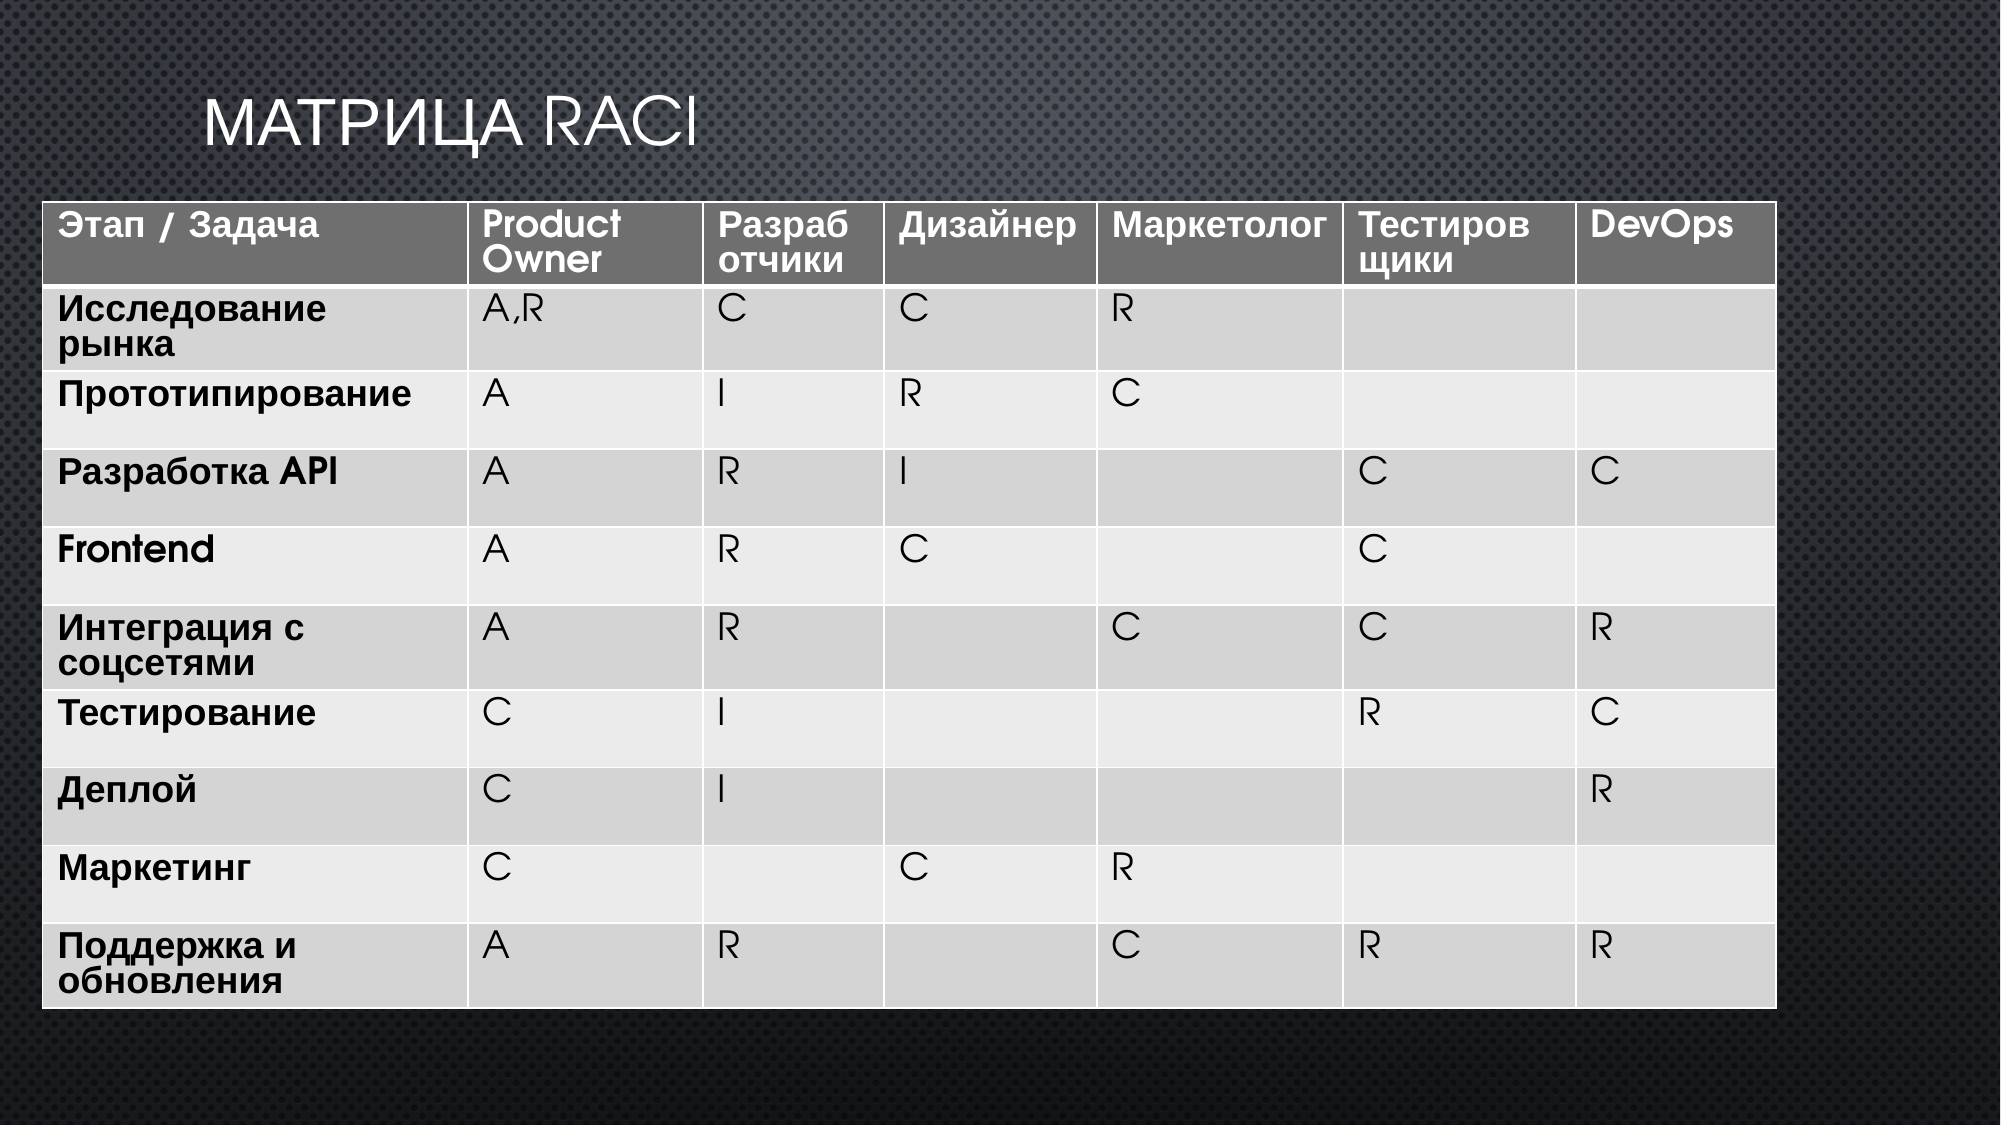

# Матрица Raci
| Этап / Задача | Product Owner | Разработчики | Дизайнер | Маркетолог | Тестировщики | DevOps |
| --- | --- | --- | --- | --- | --- | --- |
| Исследование рынка | A,R | C | C | R |  |  |
| Прототипирование | A | I | R | C |  |  |
| Разработка API | A | R | I |  | C | C |
| Frontend | A | R | C |  | C |  |
| Интеграция с соцсетями | A | R |  | C | C | R |
| Тестирование | C | I |  |  | R | C |
| Деплой | C | I |  |  |  | R |
| Маркетинг | C |  | C | R |  |  |
| Поддержка и обновления | A | R |  | C | R | R |